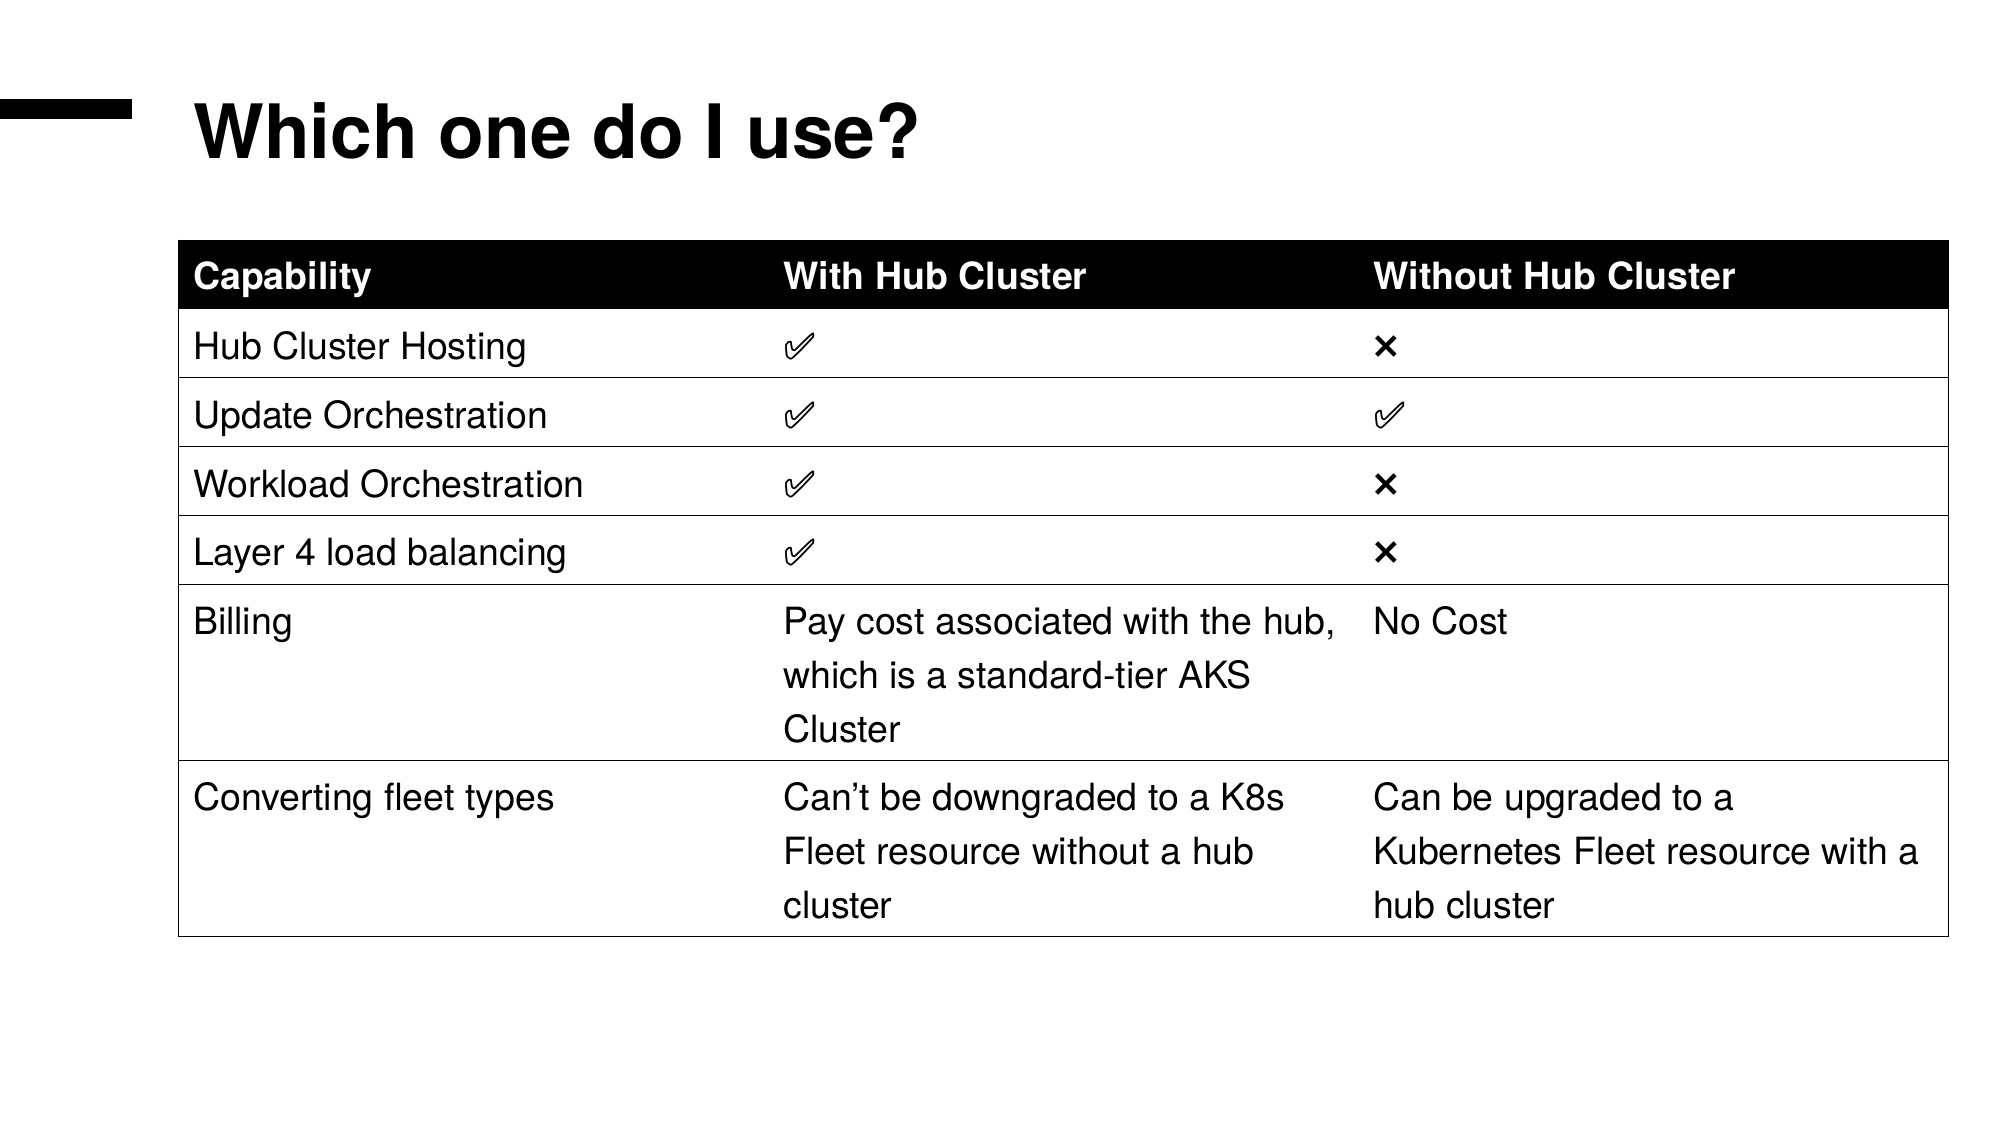

# Which one do I use?
| Capability | With Hub Cluster | Without Hub Cluster |
| --- | --- | --- |
| Hub Cluster Hosting | ✅ | ❌ |
| Update Orchestration | ✅ | ✅ |
| Workload Orchestration | ✅ | ❌ |
| Layer 4 load balancing | ✅ | ❌ |
| Billing | Pay cost associated with the hub, which is a standard-tier AKS Cluster | No Cost |
| Converting fleet types | Can’t be downgraded to a K8s Fleet resource without a hub cluster | Can be upgraded to a Kubernetes Fleet resource with a hub cluster |